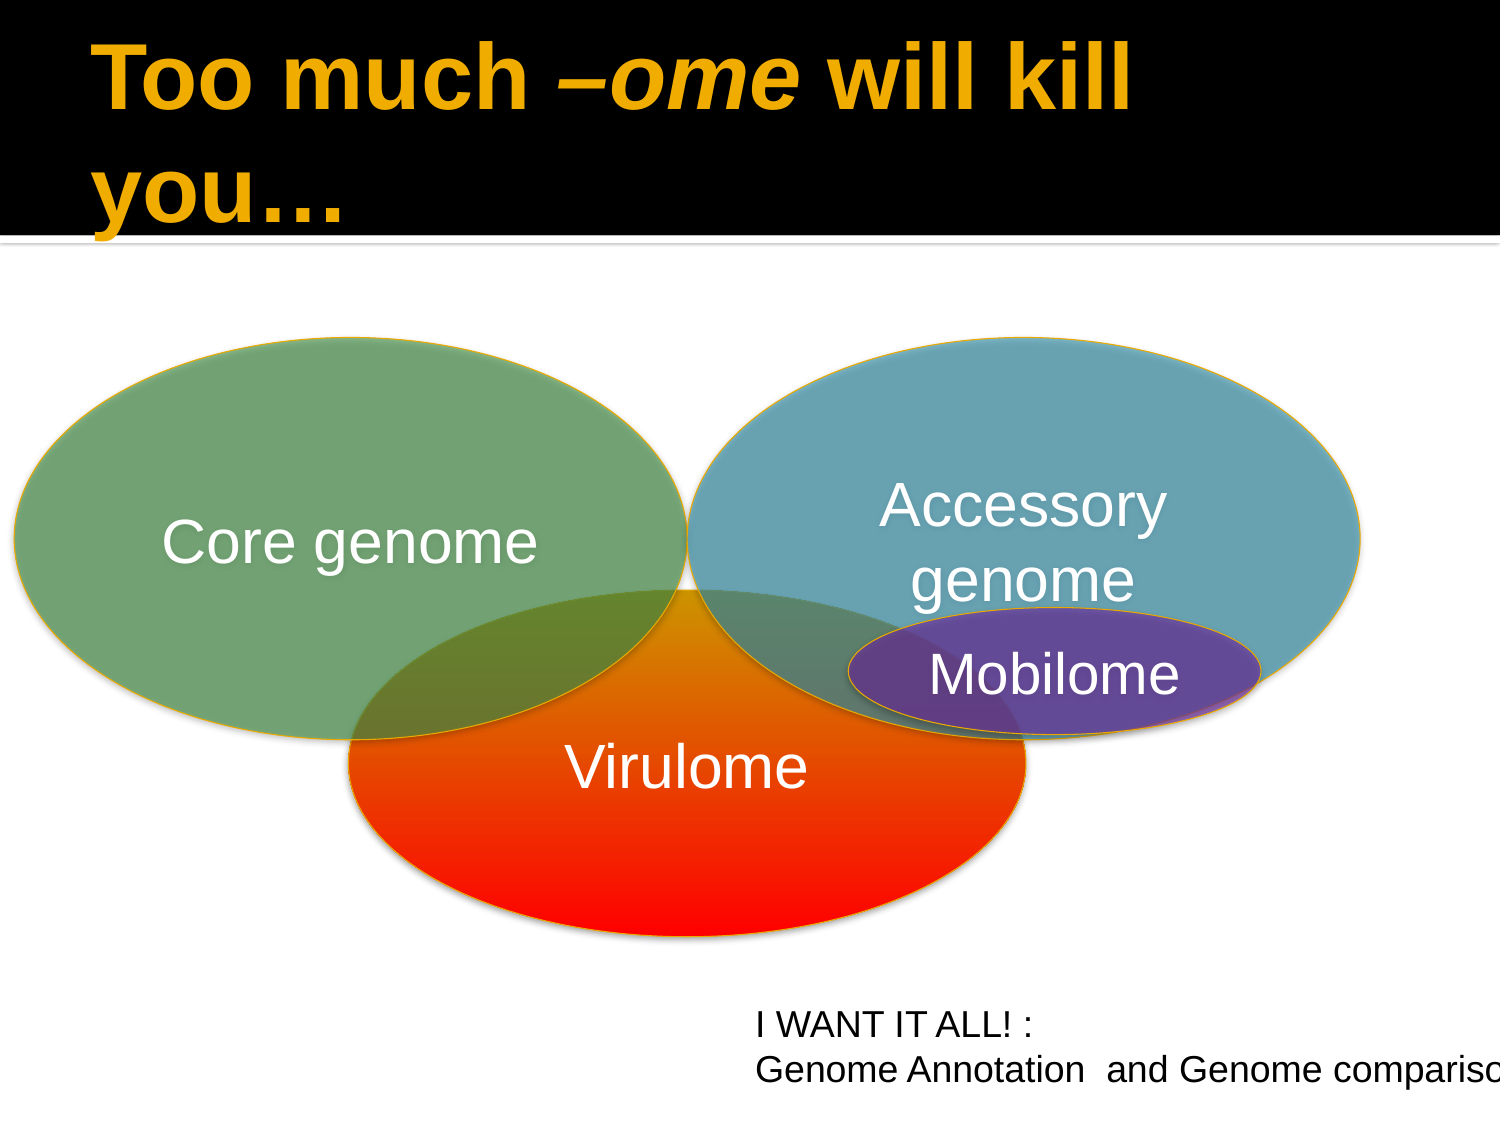

# Too much –ome will kill you…
Core genome
Accessory genome
Virulome
Mobilome
I WANT IT ALL! :
Genome Annotation  and Genome comparison